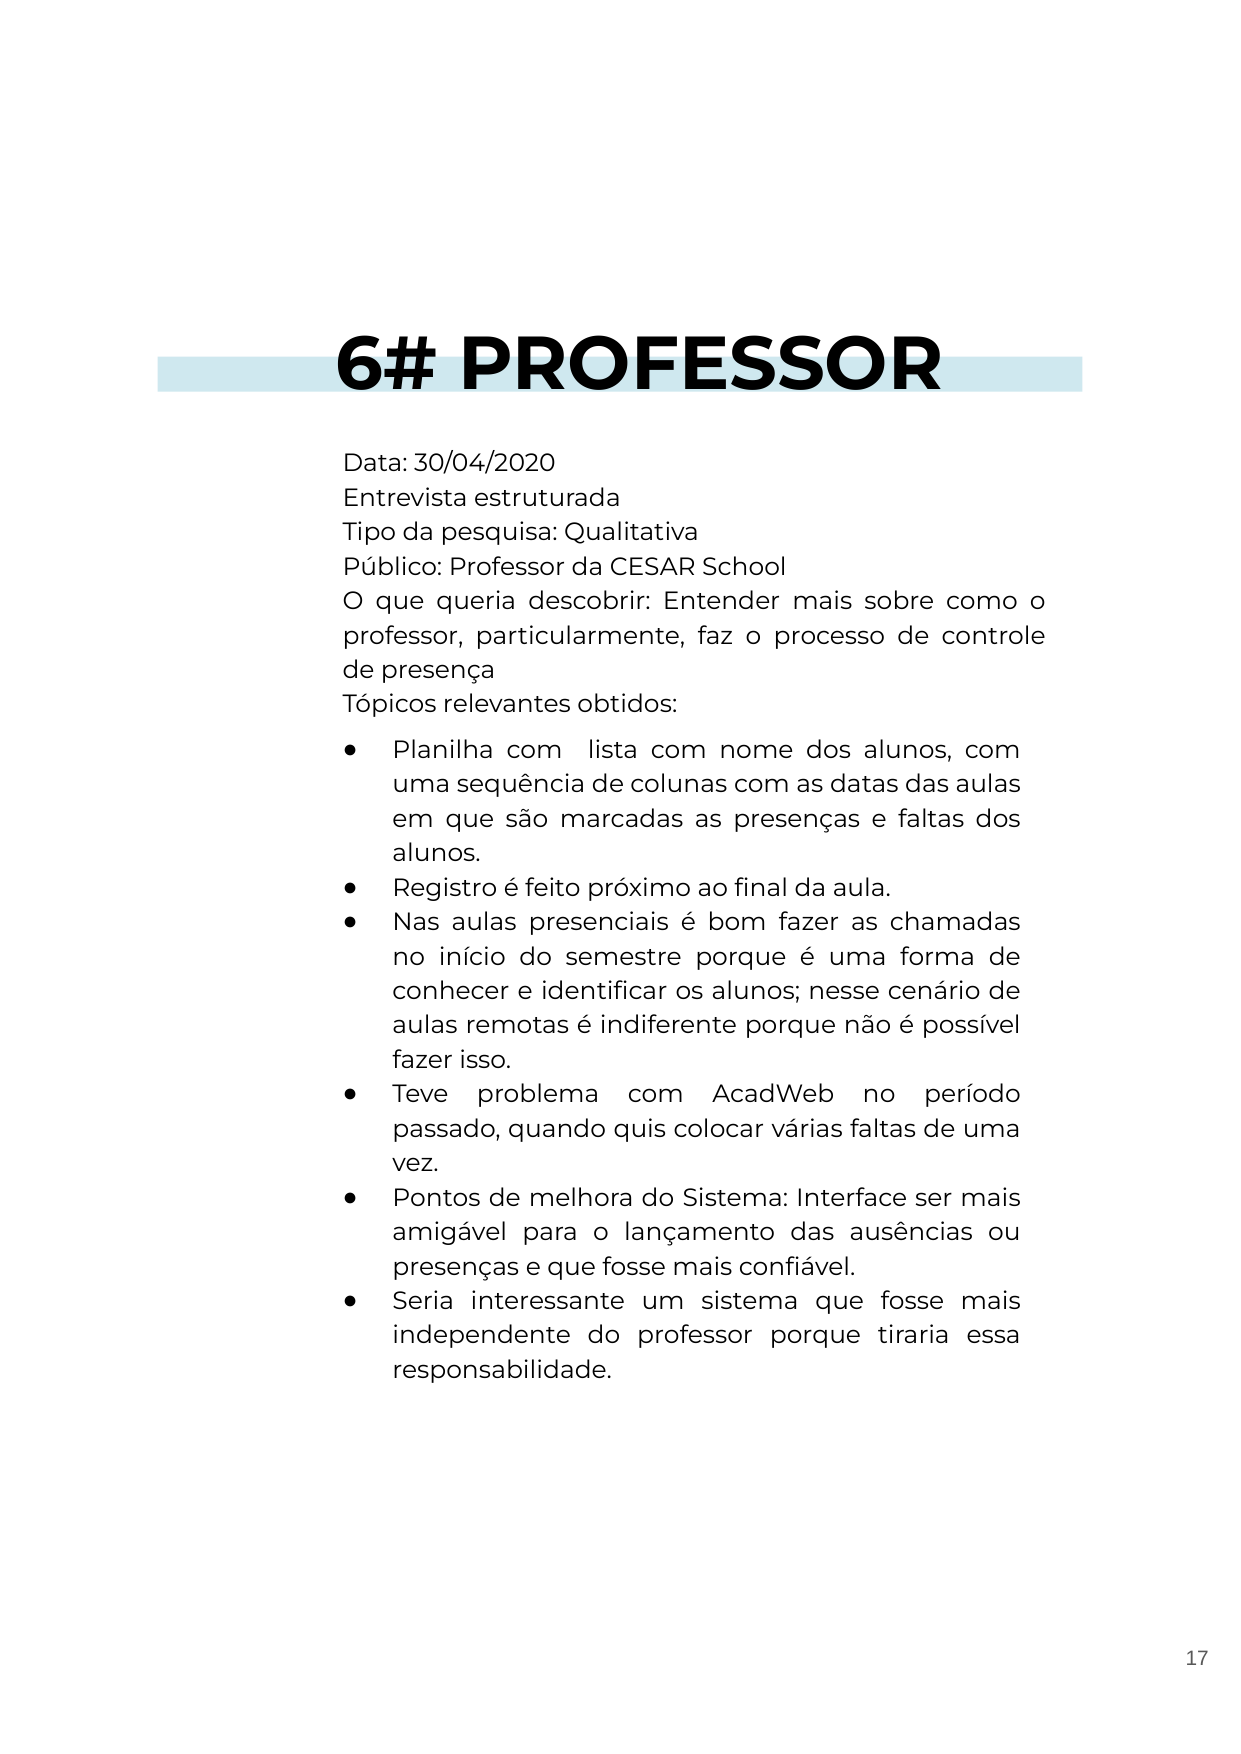

6# PROFESSOR

Data: 30/04/2020
Entrevista estruturada
Tipo da pesquisa: Qualitativa
Público: Professor da CESAR School
O que queria descobrir: Entender mais sobre como o professor, particularmente, faz o processo de controle de presença
Tópicos relevantes obtidos:

Planilha com  lista com nome dos alunos, com uma sequência de colunas com as datas das aulas em que são marcadas as presenças e faltas dos alunos.
Registro é feito próximo ao final da aula.
Nas aulas presenciais é bom fazer as chamadas no início do semestre porque é uma forma de conhecer e identificar os alunos; nesse cenário de aulas remotas é indiferente porque não é possível fazer isso.
Teve problema com AcadWeb no período passado, quando quis colocar várias faltas de uma vez.
Pontos de melhora do Sistema: Interface ser mais amigável para o lançamento das ausências ou presenças e que fosse mais confiável.
Seria interessante um sistema que fosse mais independente do professor porque tiraria essa responsabilidade.

17